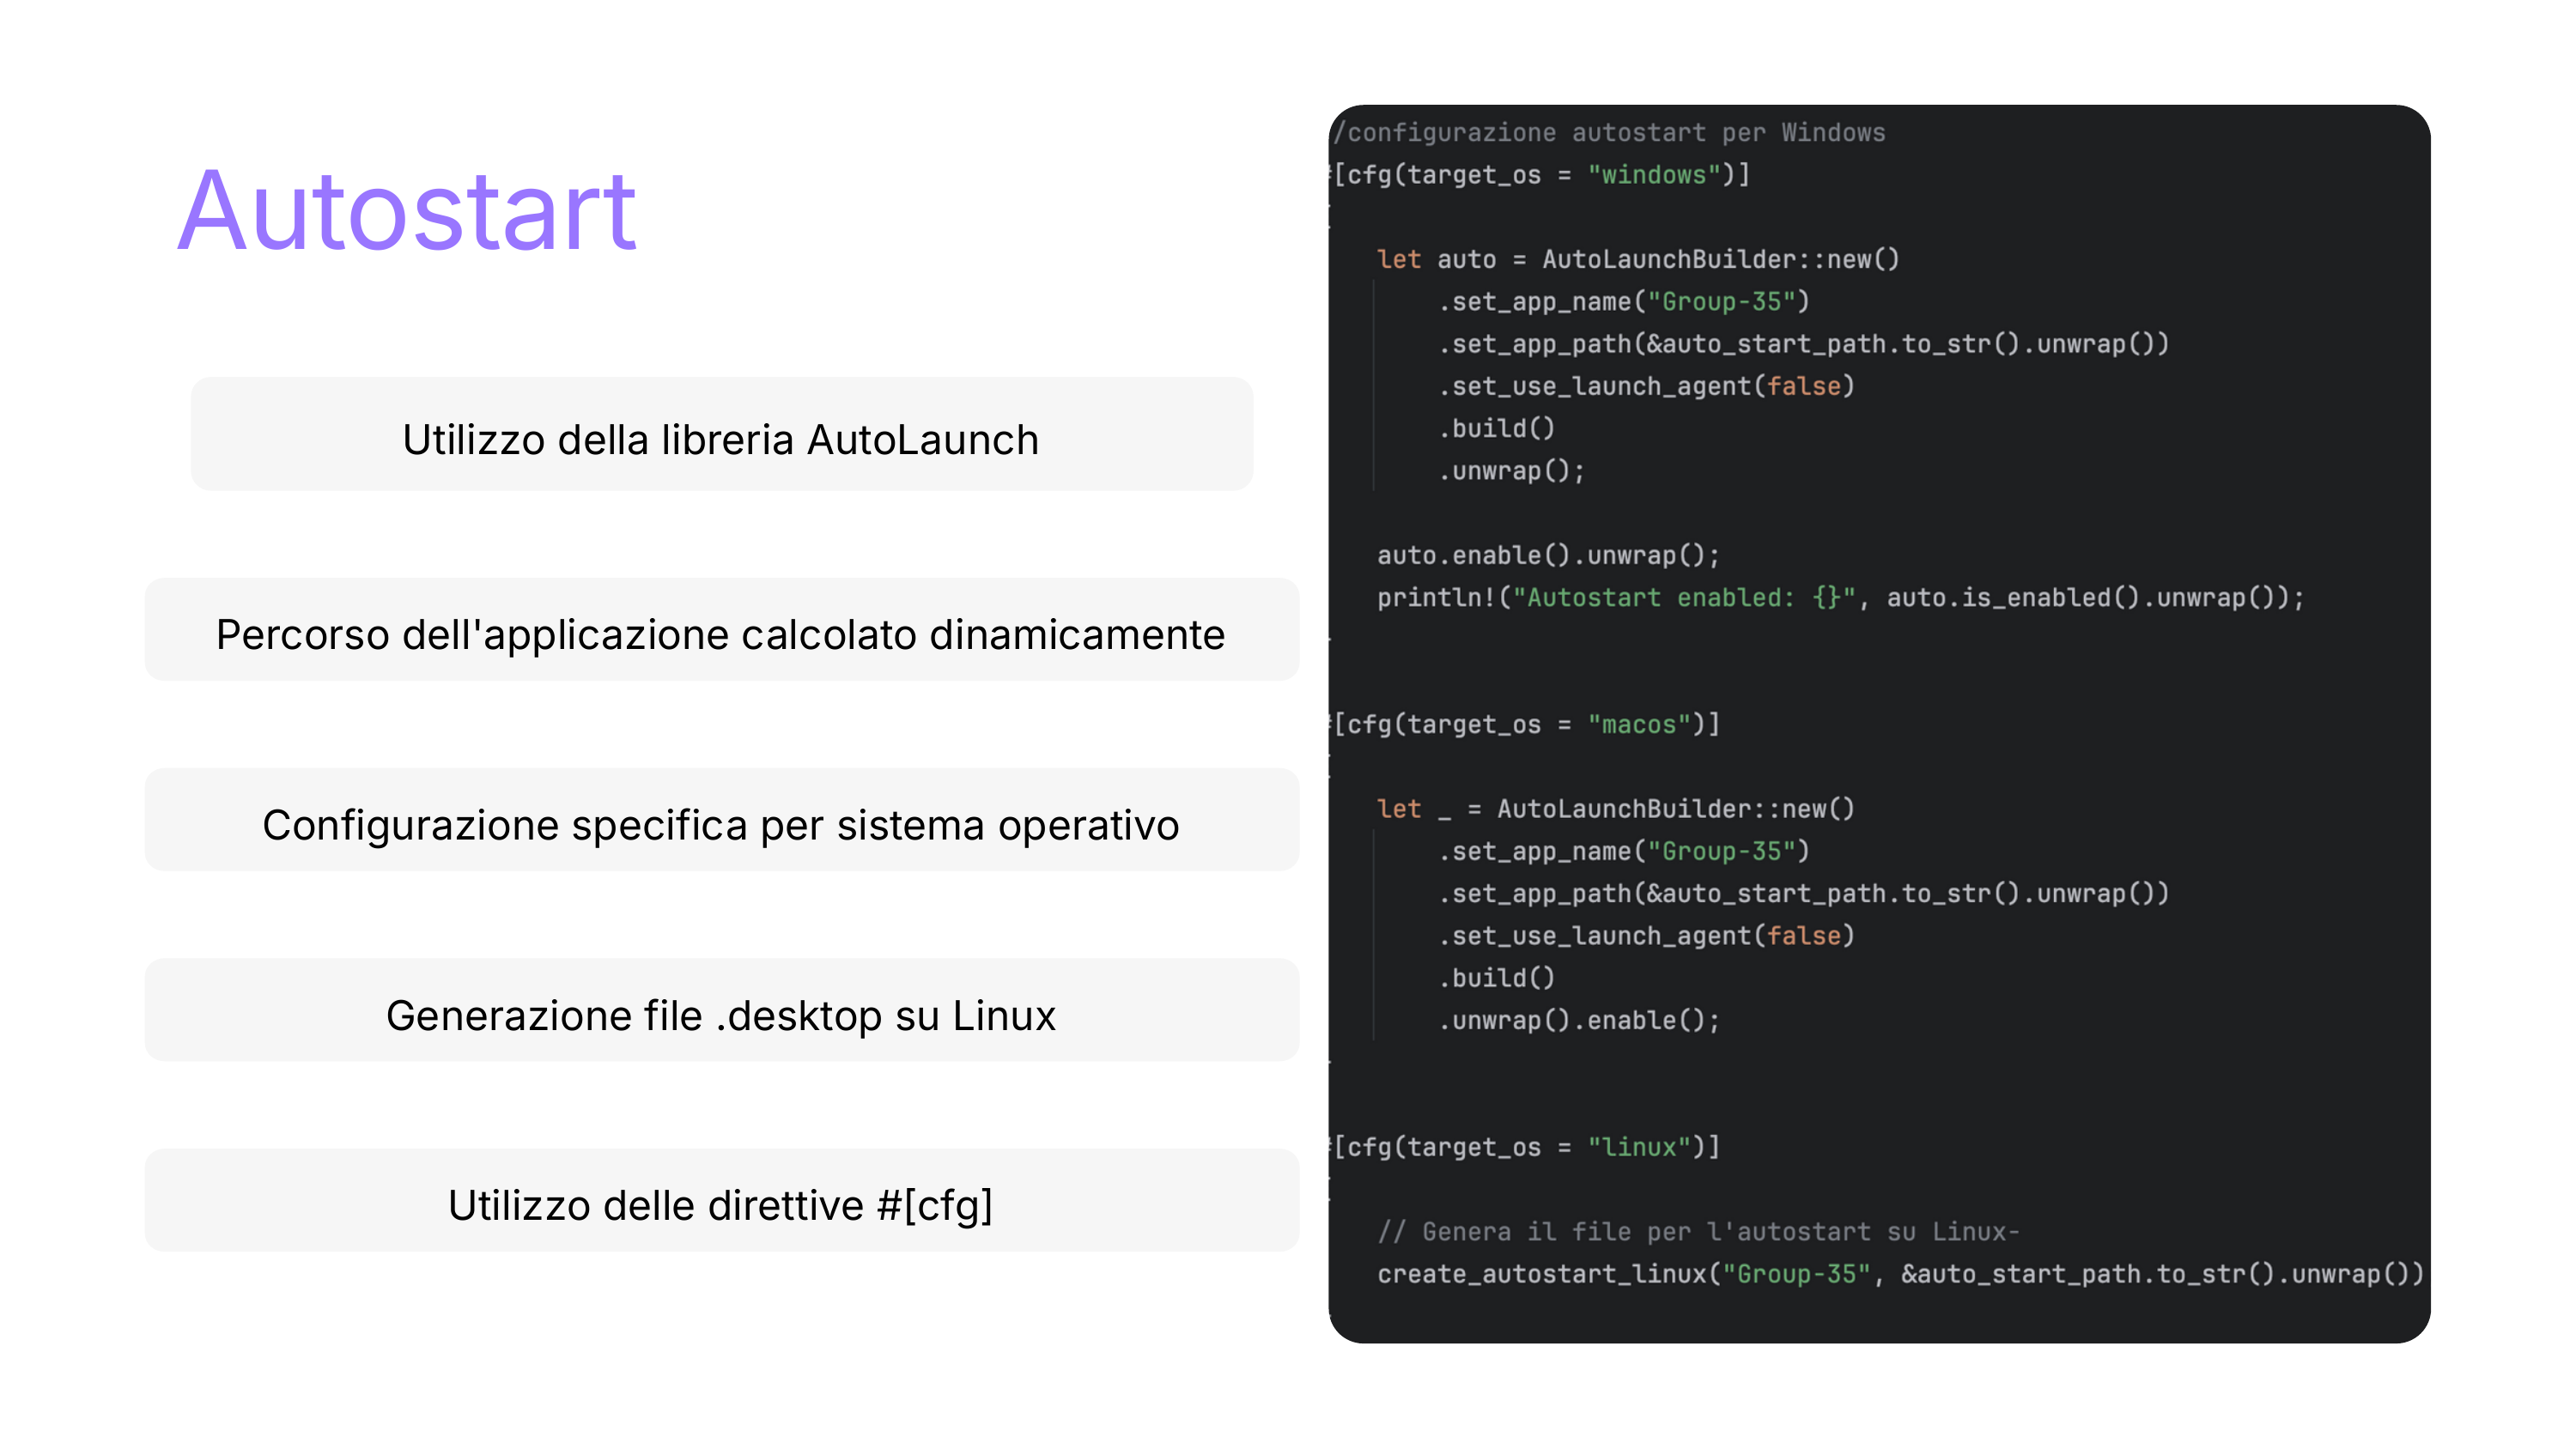

Autostart

Utilizzo della libreria AutoLaunch

Percorso dell'applicazione calcolato dinamicamente

Configurazione specifica per sistema operativo

Generazione file .desktop su Linux

Utilizzo delle direttive #[cfg]